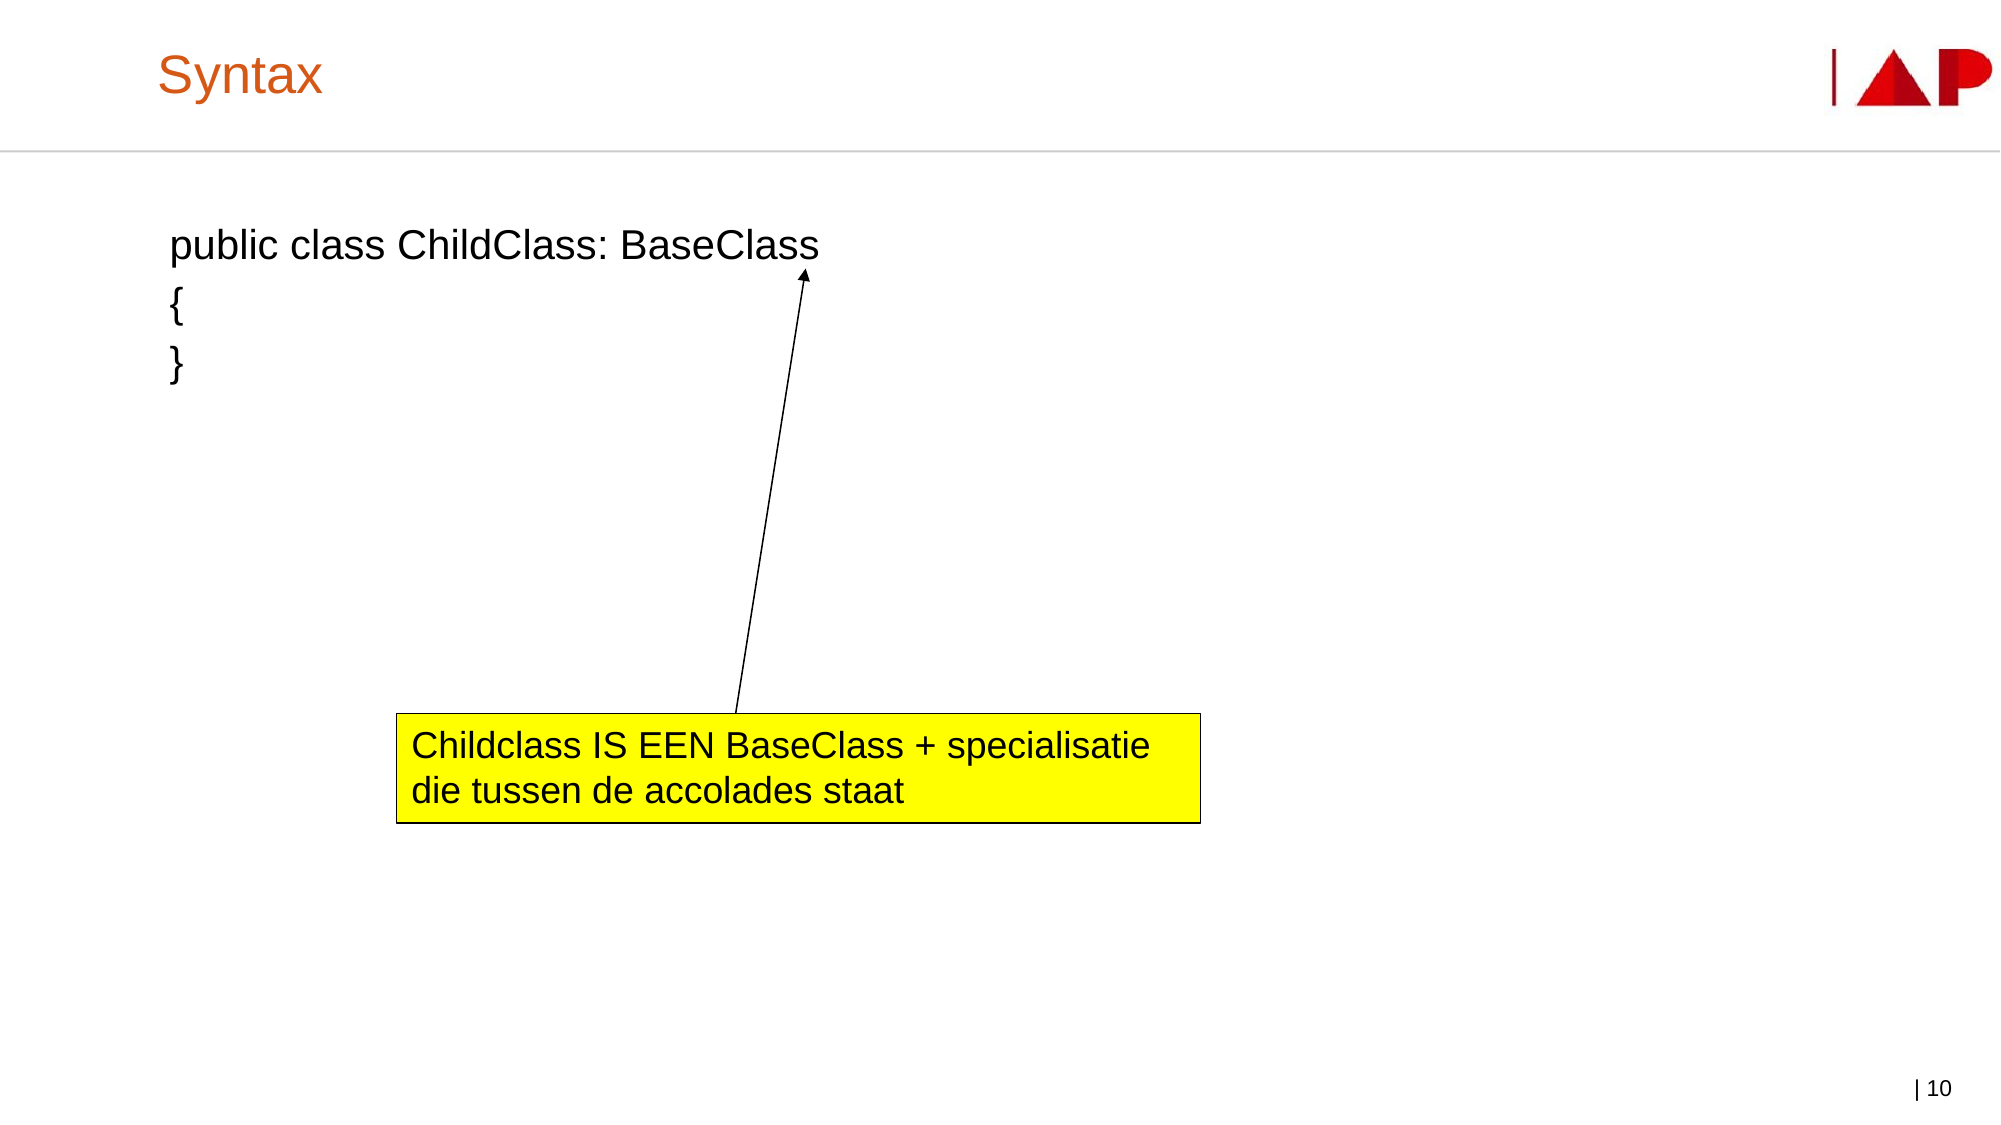

# Syntax
 public class ChildClass: BaseClass
 {
 }

Childclass IS EEN BaseClass + specialisatie die tussen de accolades staat
| 10